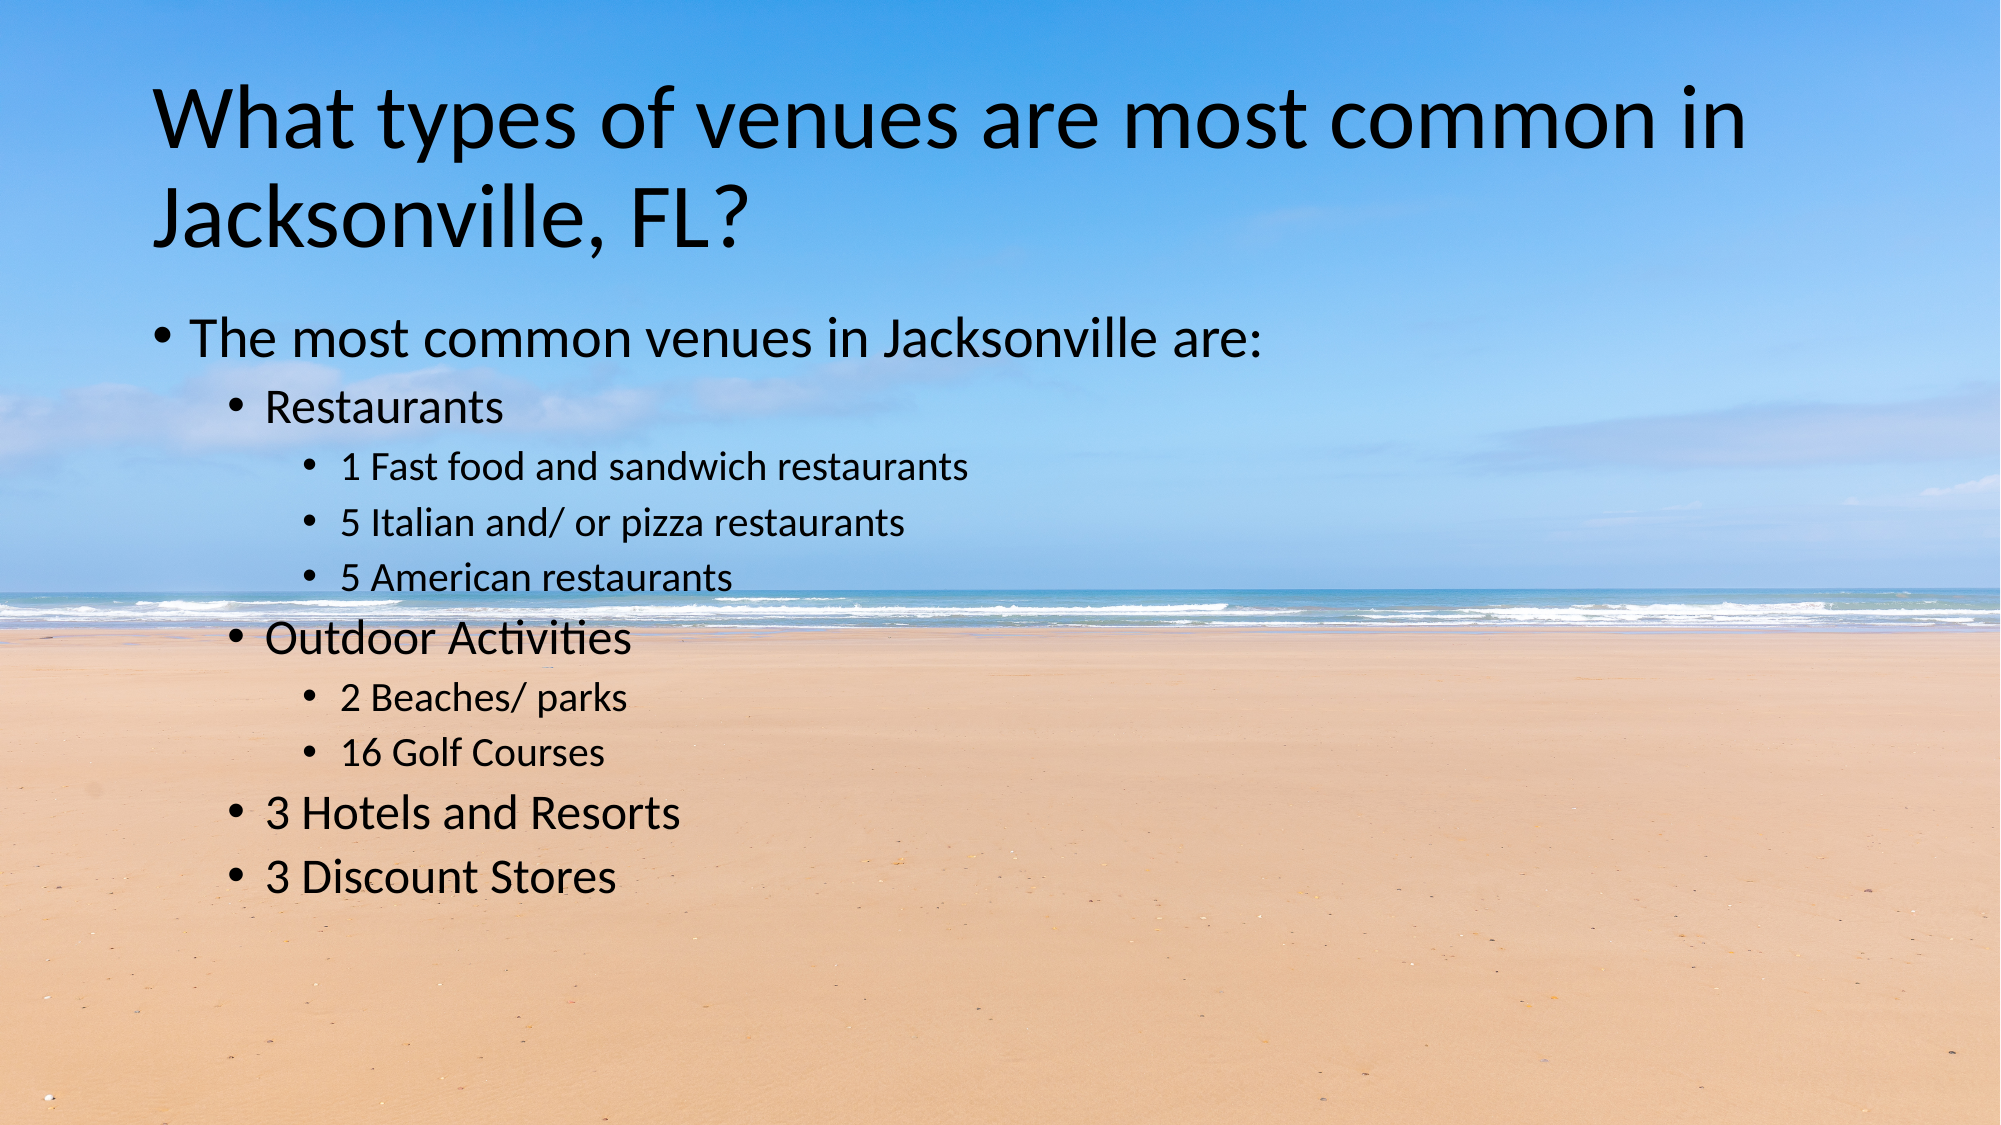

# What types of venues are most common in Jacksonville, FL?
The most common venues in Jacksonville are:
Restaurants
1 Fast food and sandwich restaurants
5 Italian and/ or pizza restaurants
5 American restaurants
Outdoor Activities
2 Beaches/ parks
16 Golf Courses
3 Hotels and Resorts
3 Discount Stores